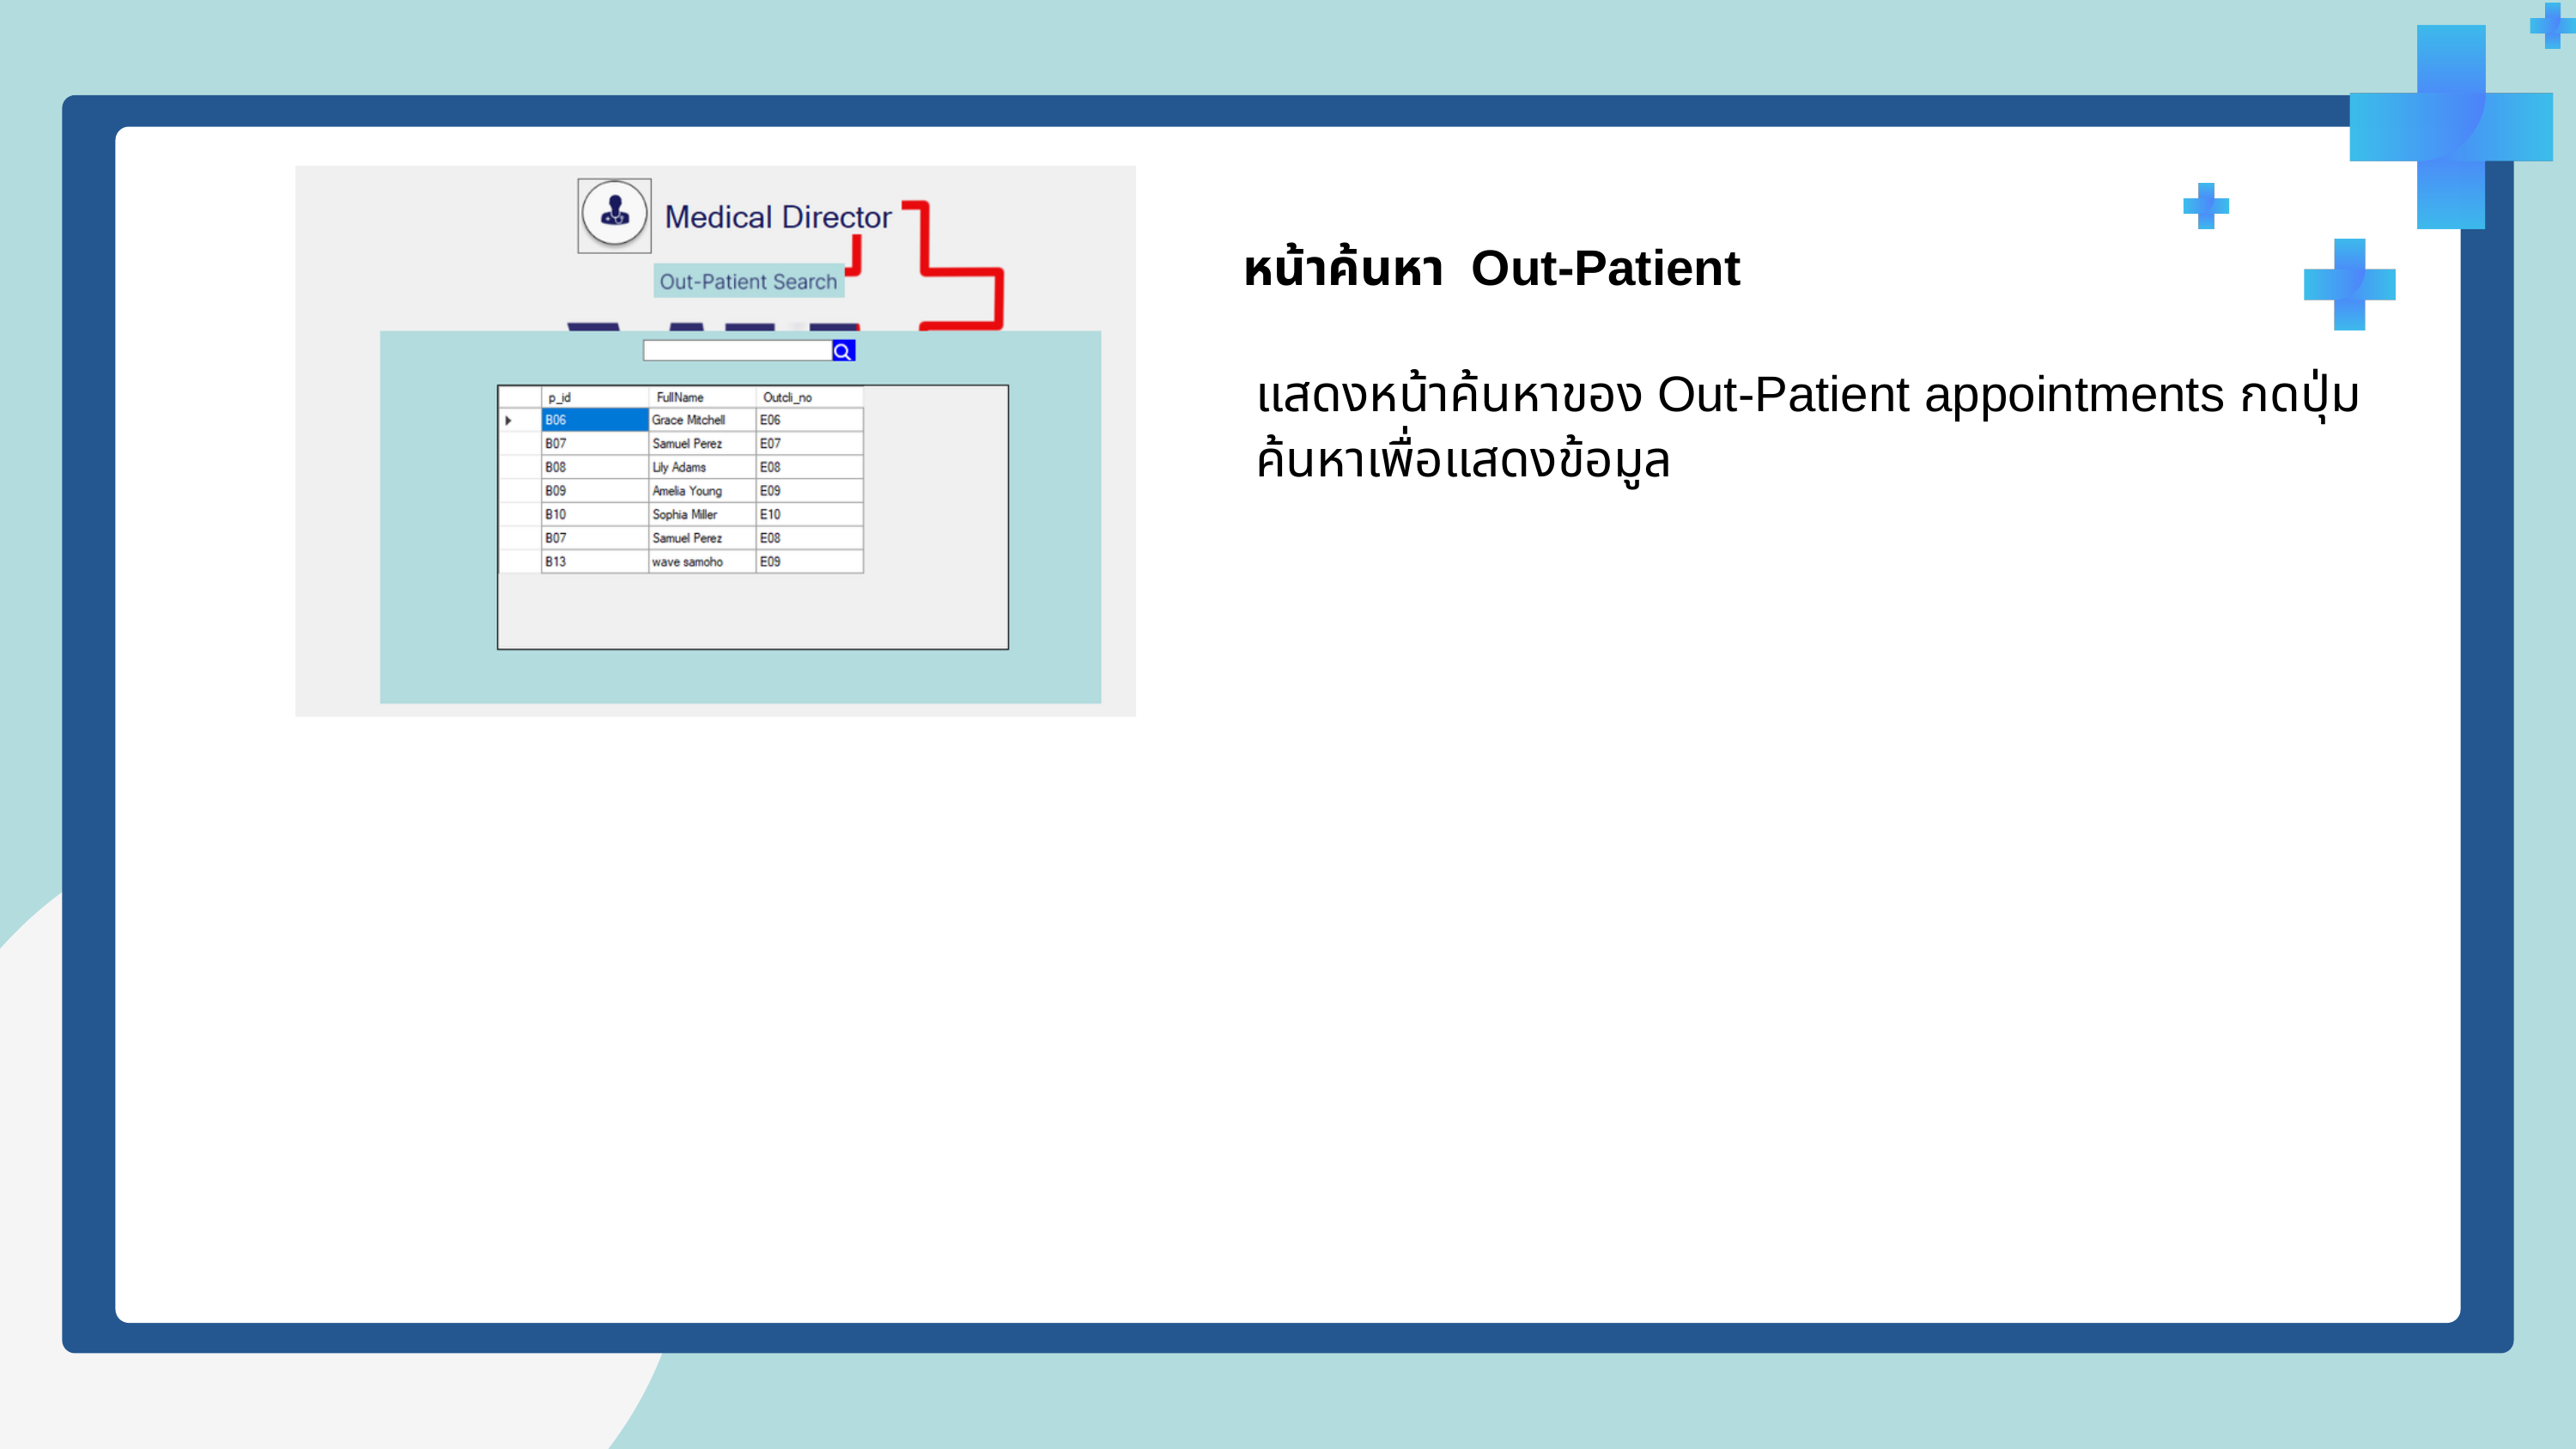

หน้าค้นหา  Out-Patient
แสดงหน้าค้นหาของ Out-Patient appointments กดปุ่มค้นหาเพื่อแสดงข้อมูล